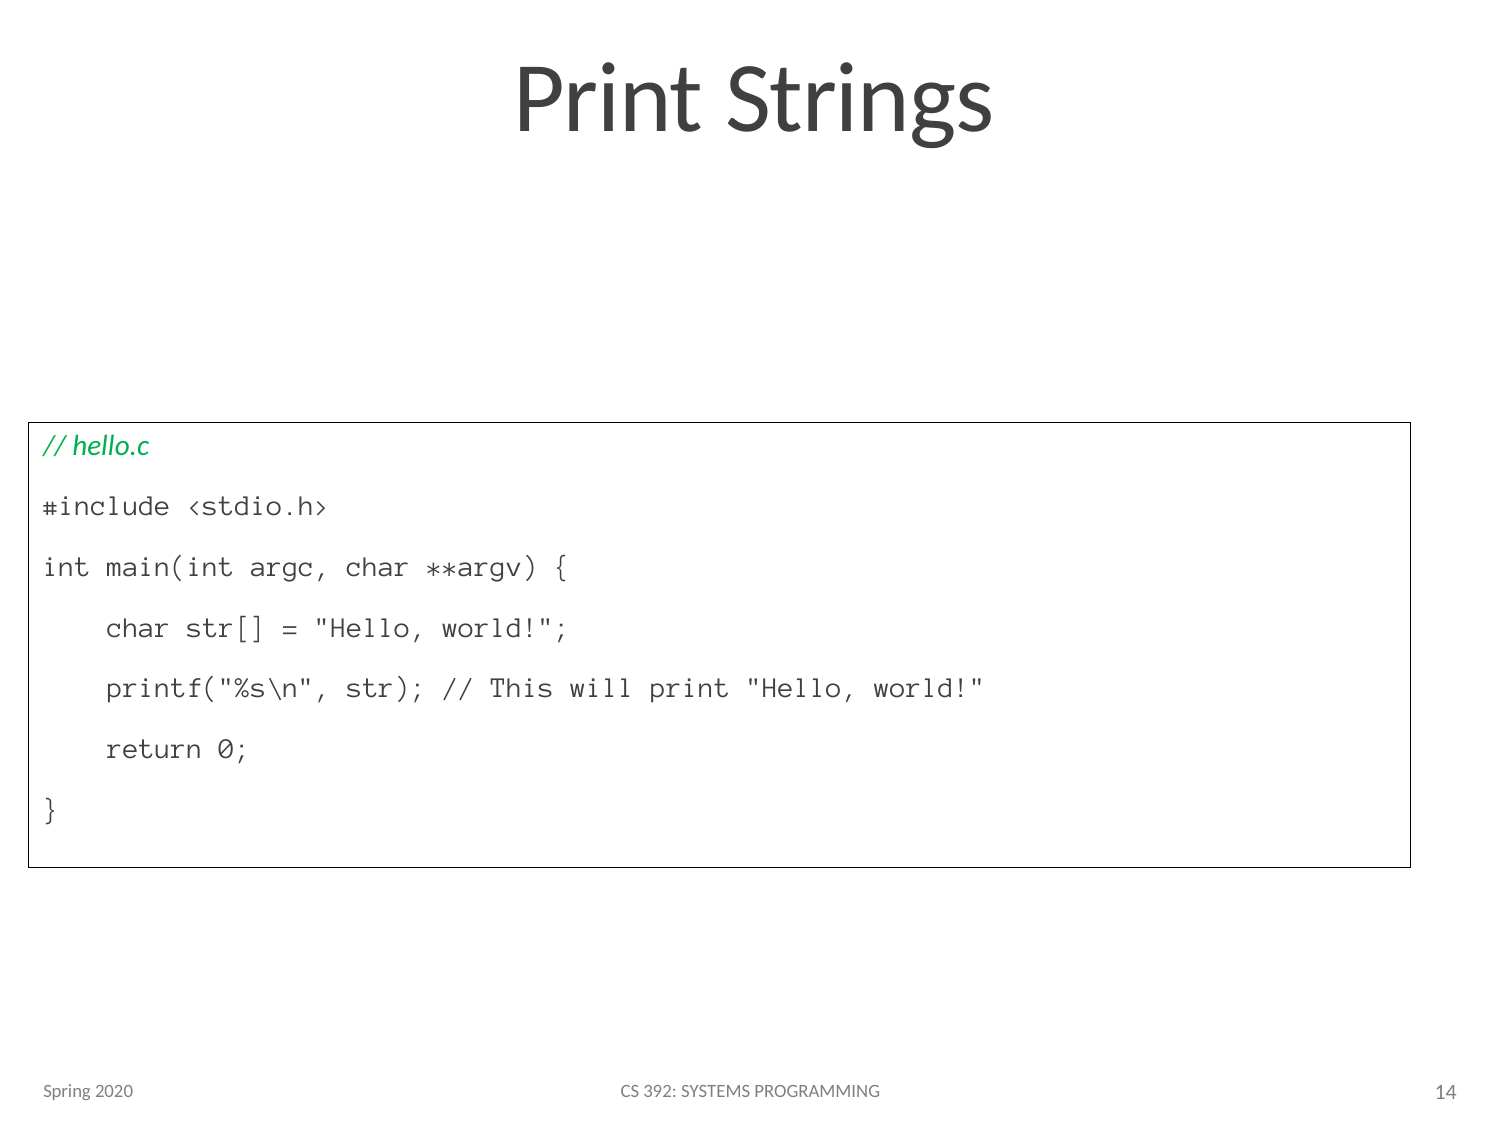

# Print Strings
// hello.c
#include <stdio.h>
int main(int argc, char **argv) {
    char str[] = "Hello, world!";
    printf("%s\n", str); // This will print "Hello, world!"
    return 0;
}

Spring 2020
CS 392: Systems Programming
14